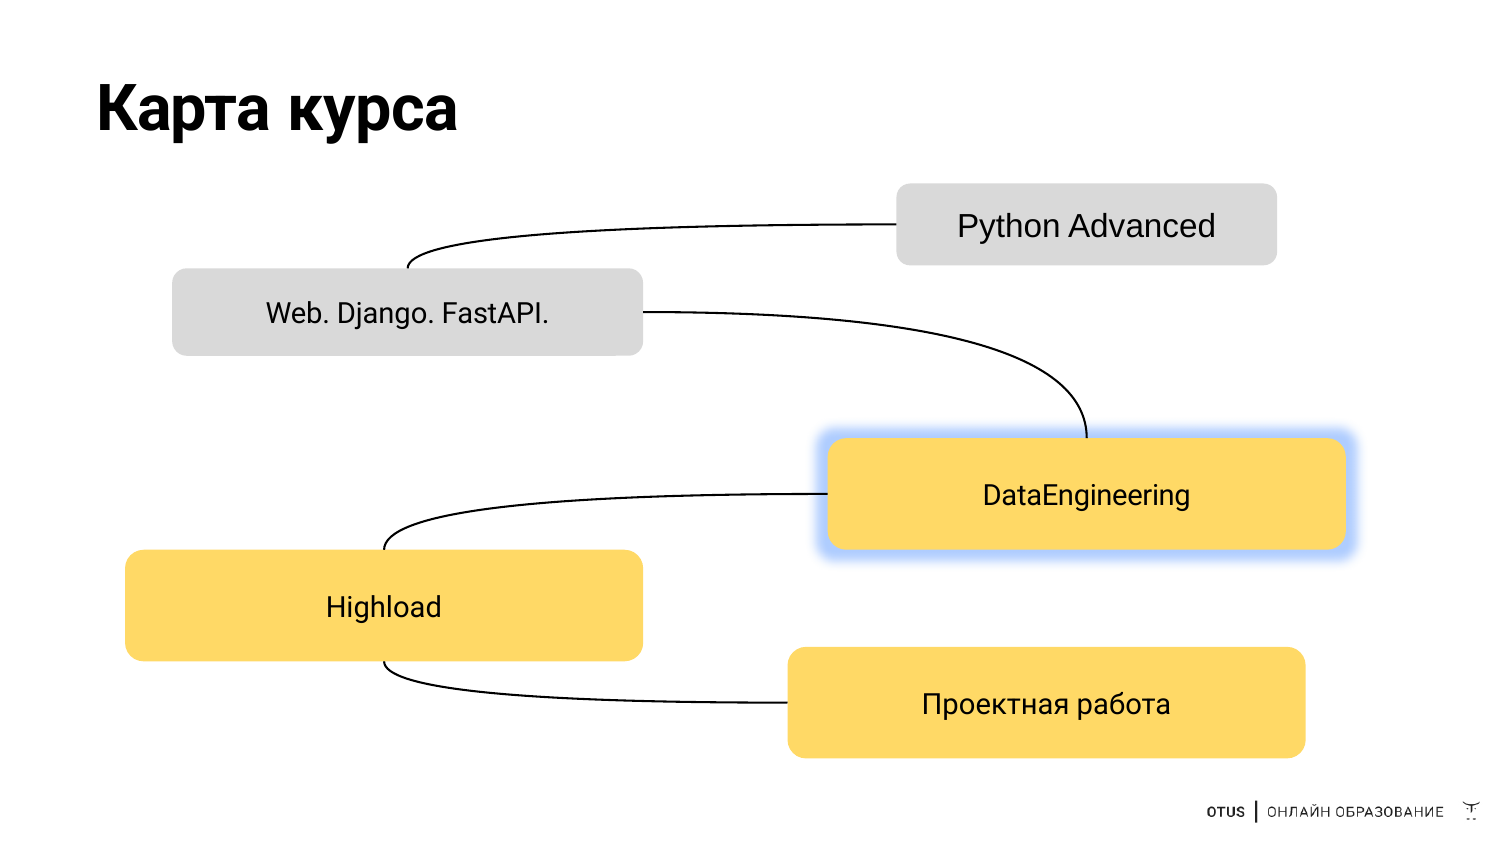

# Карта курса
Python Advanced
Web. Django. FastAPI.
DataEngineering
Highload
Проектная работа